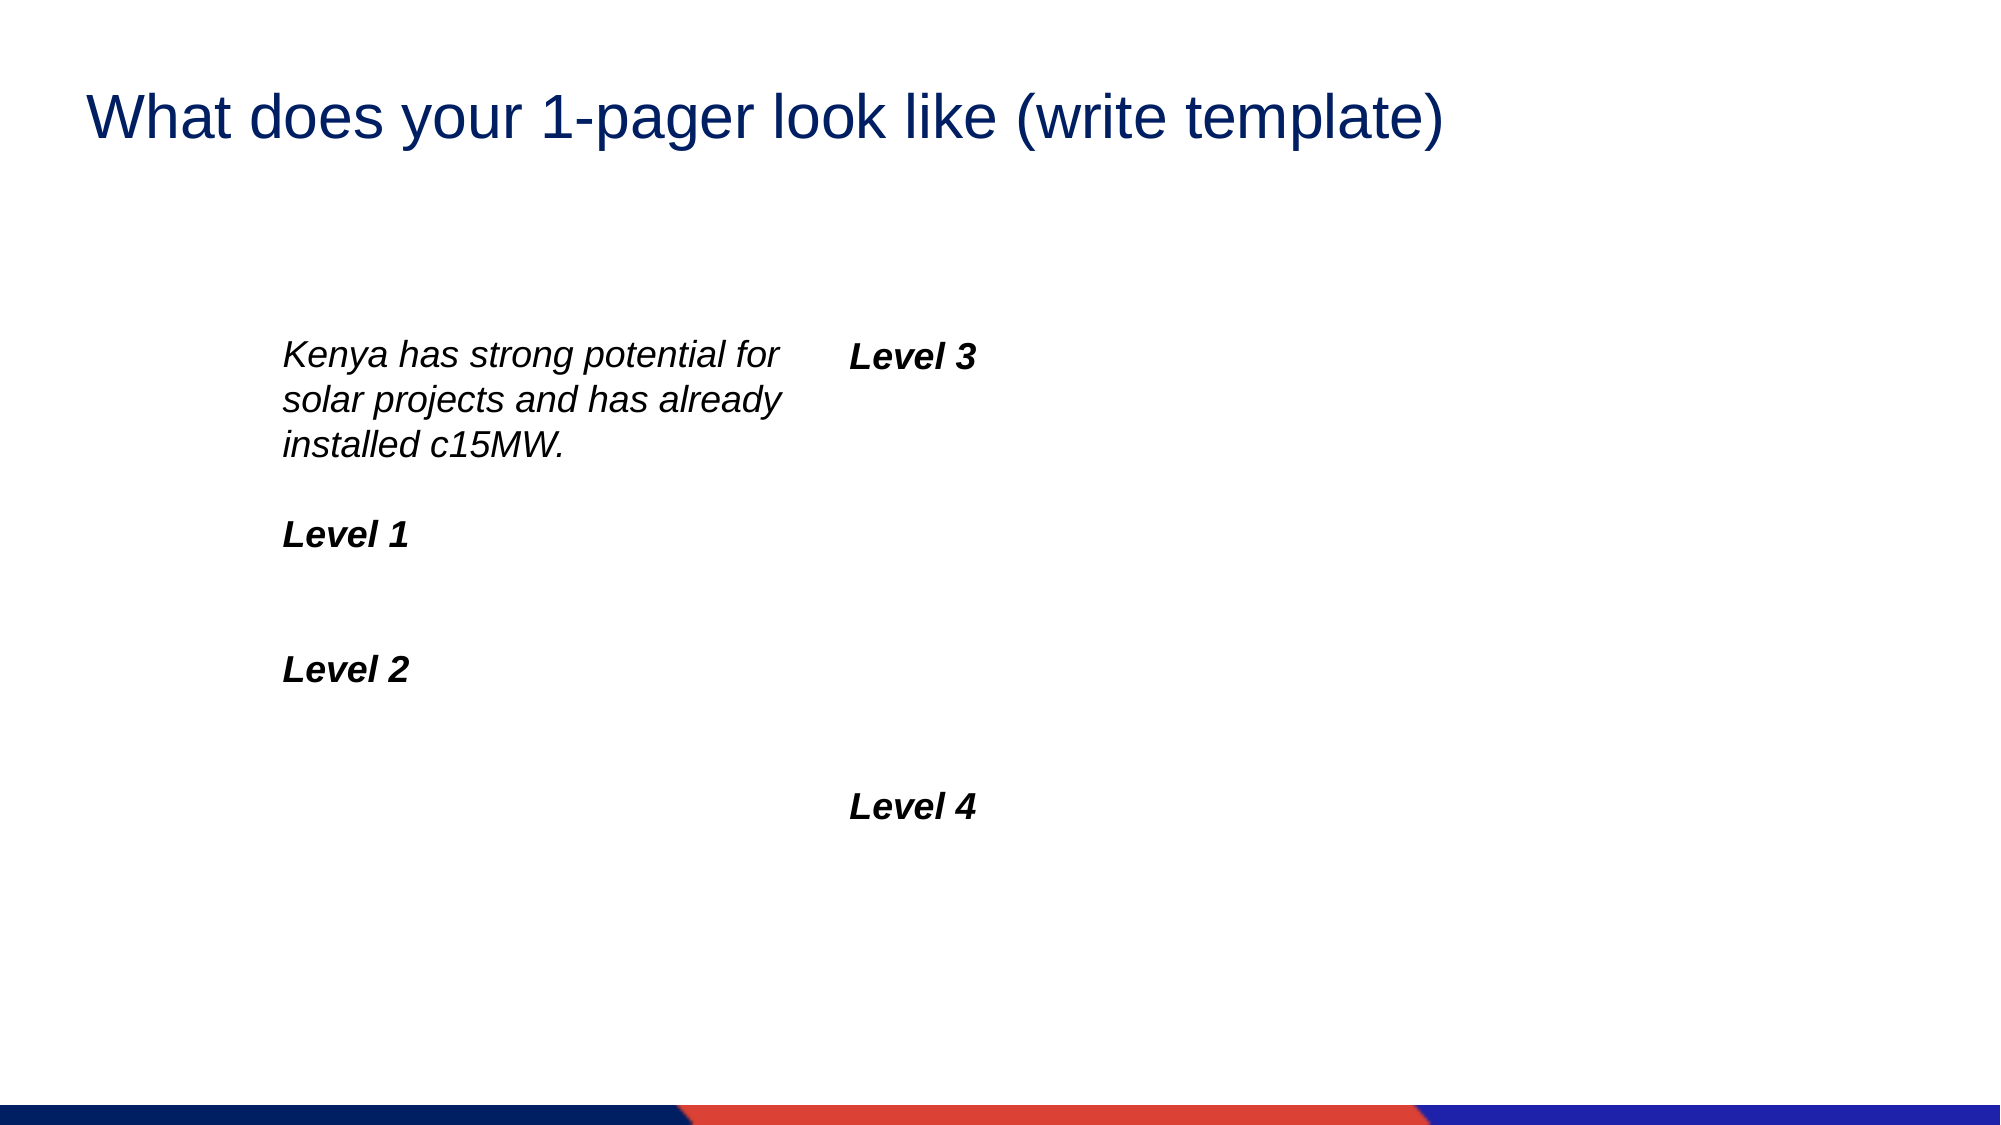

# What does your 1-pager look like (write template)
Kenya has strong potential for solar projects and has already installed c15MW.

Level 1

Level 2

Level 3

Level 4